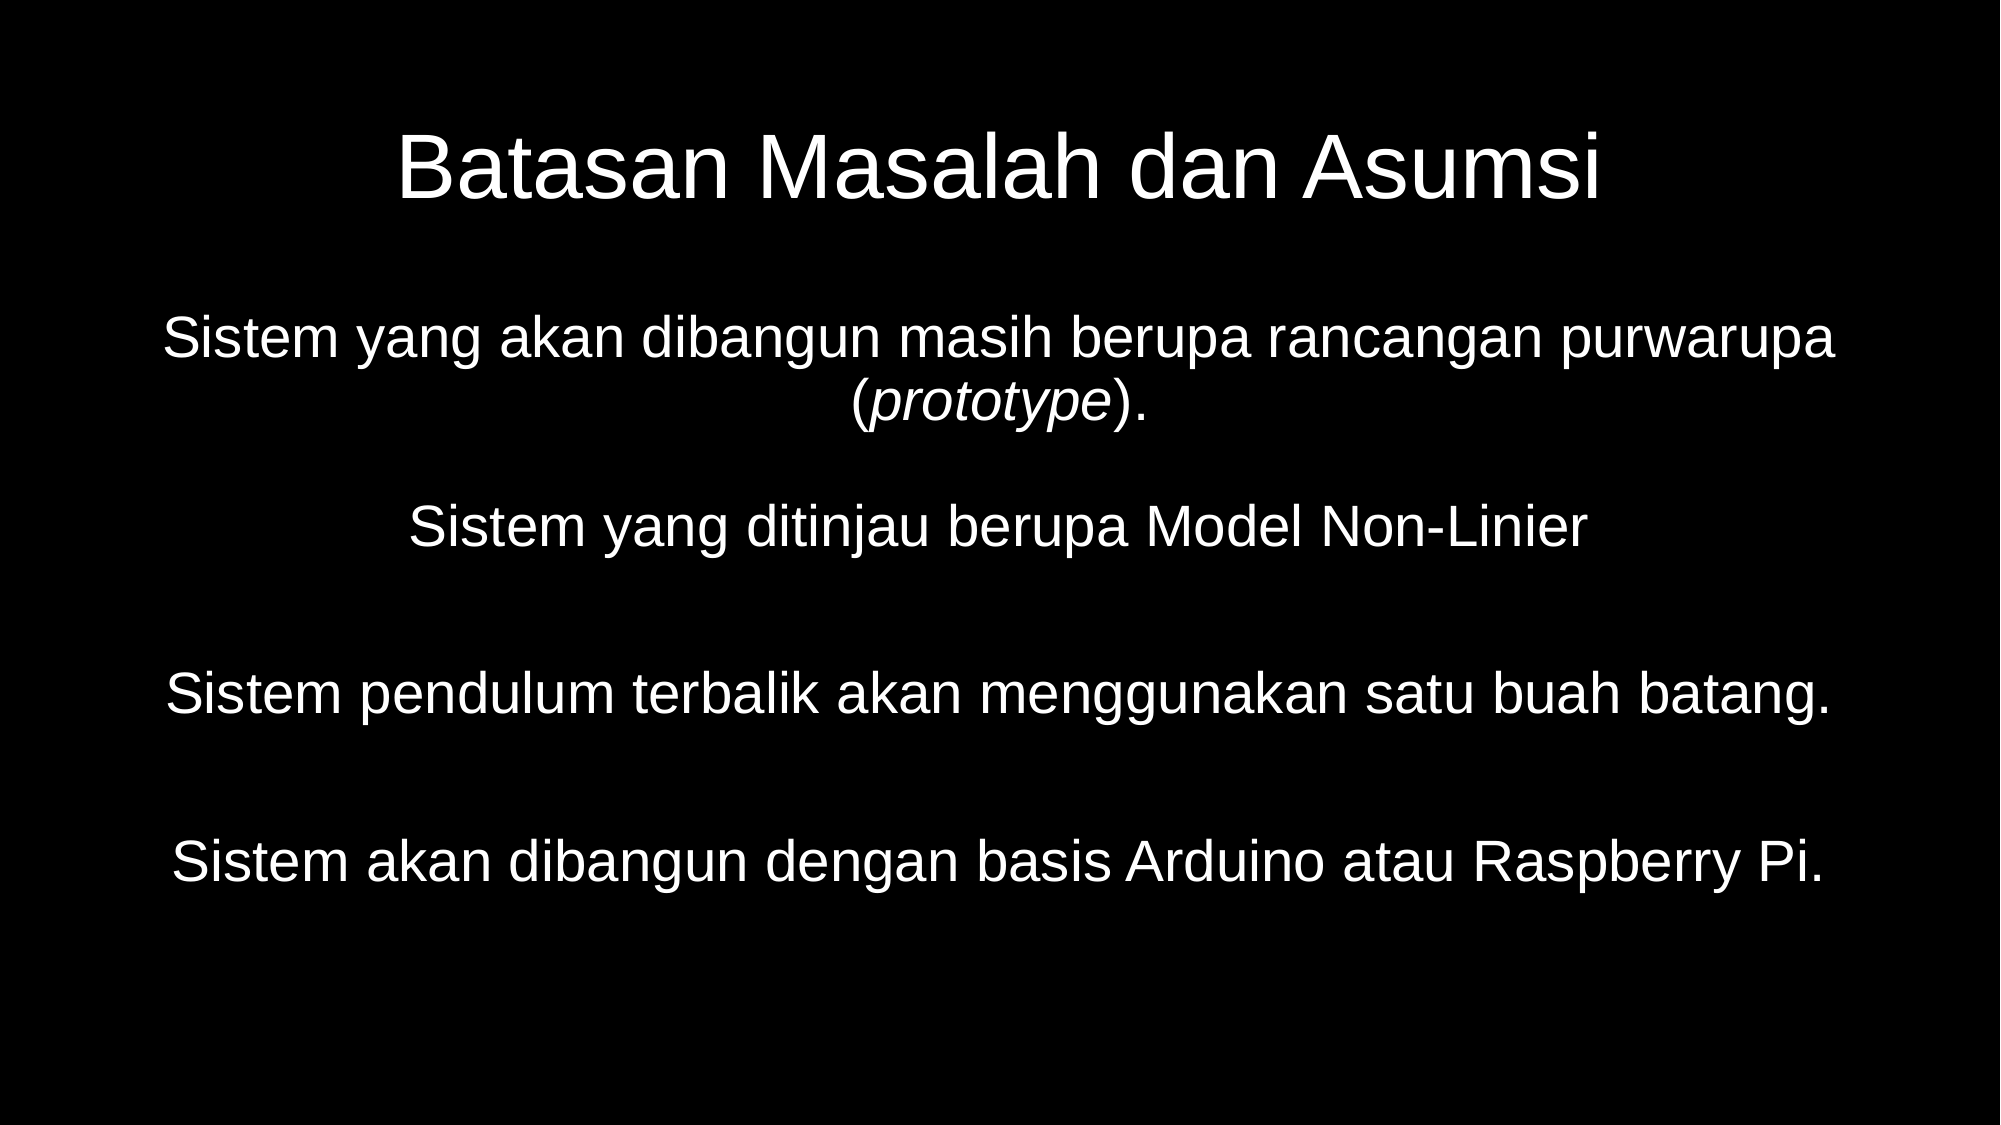

# Batasan Masalah dan Asumsi
Sistem yang akan dibangun masih berupa rancangan purwarupa (prototype).
Sistem yang ditinjau berupa Model Non-Linier

Sistem pendulum terbalik akan menggunakan satu buah batang.

Sistem akan dibangun dengan basis Arduino atau Raspberry Pi.